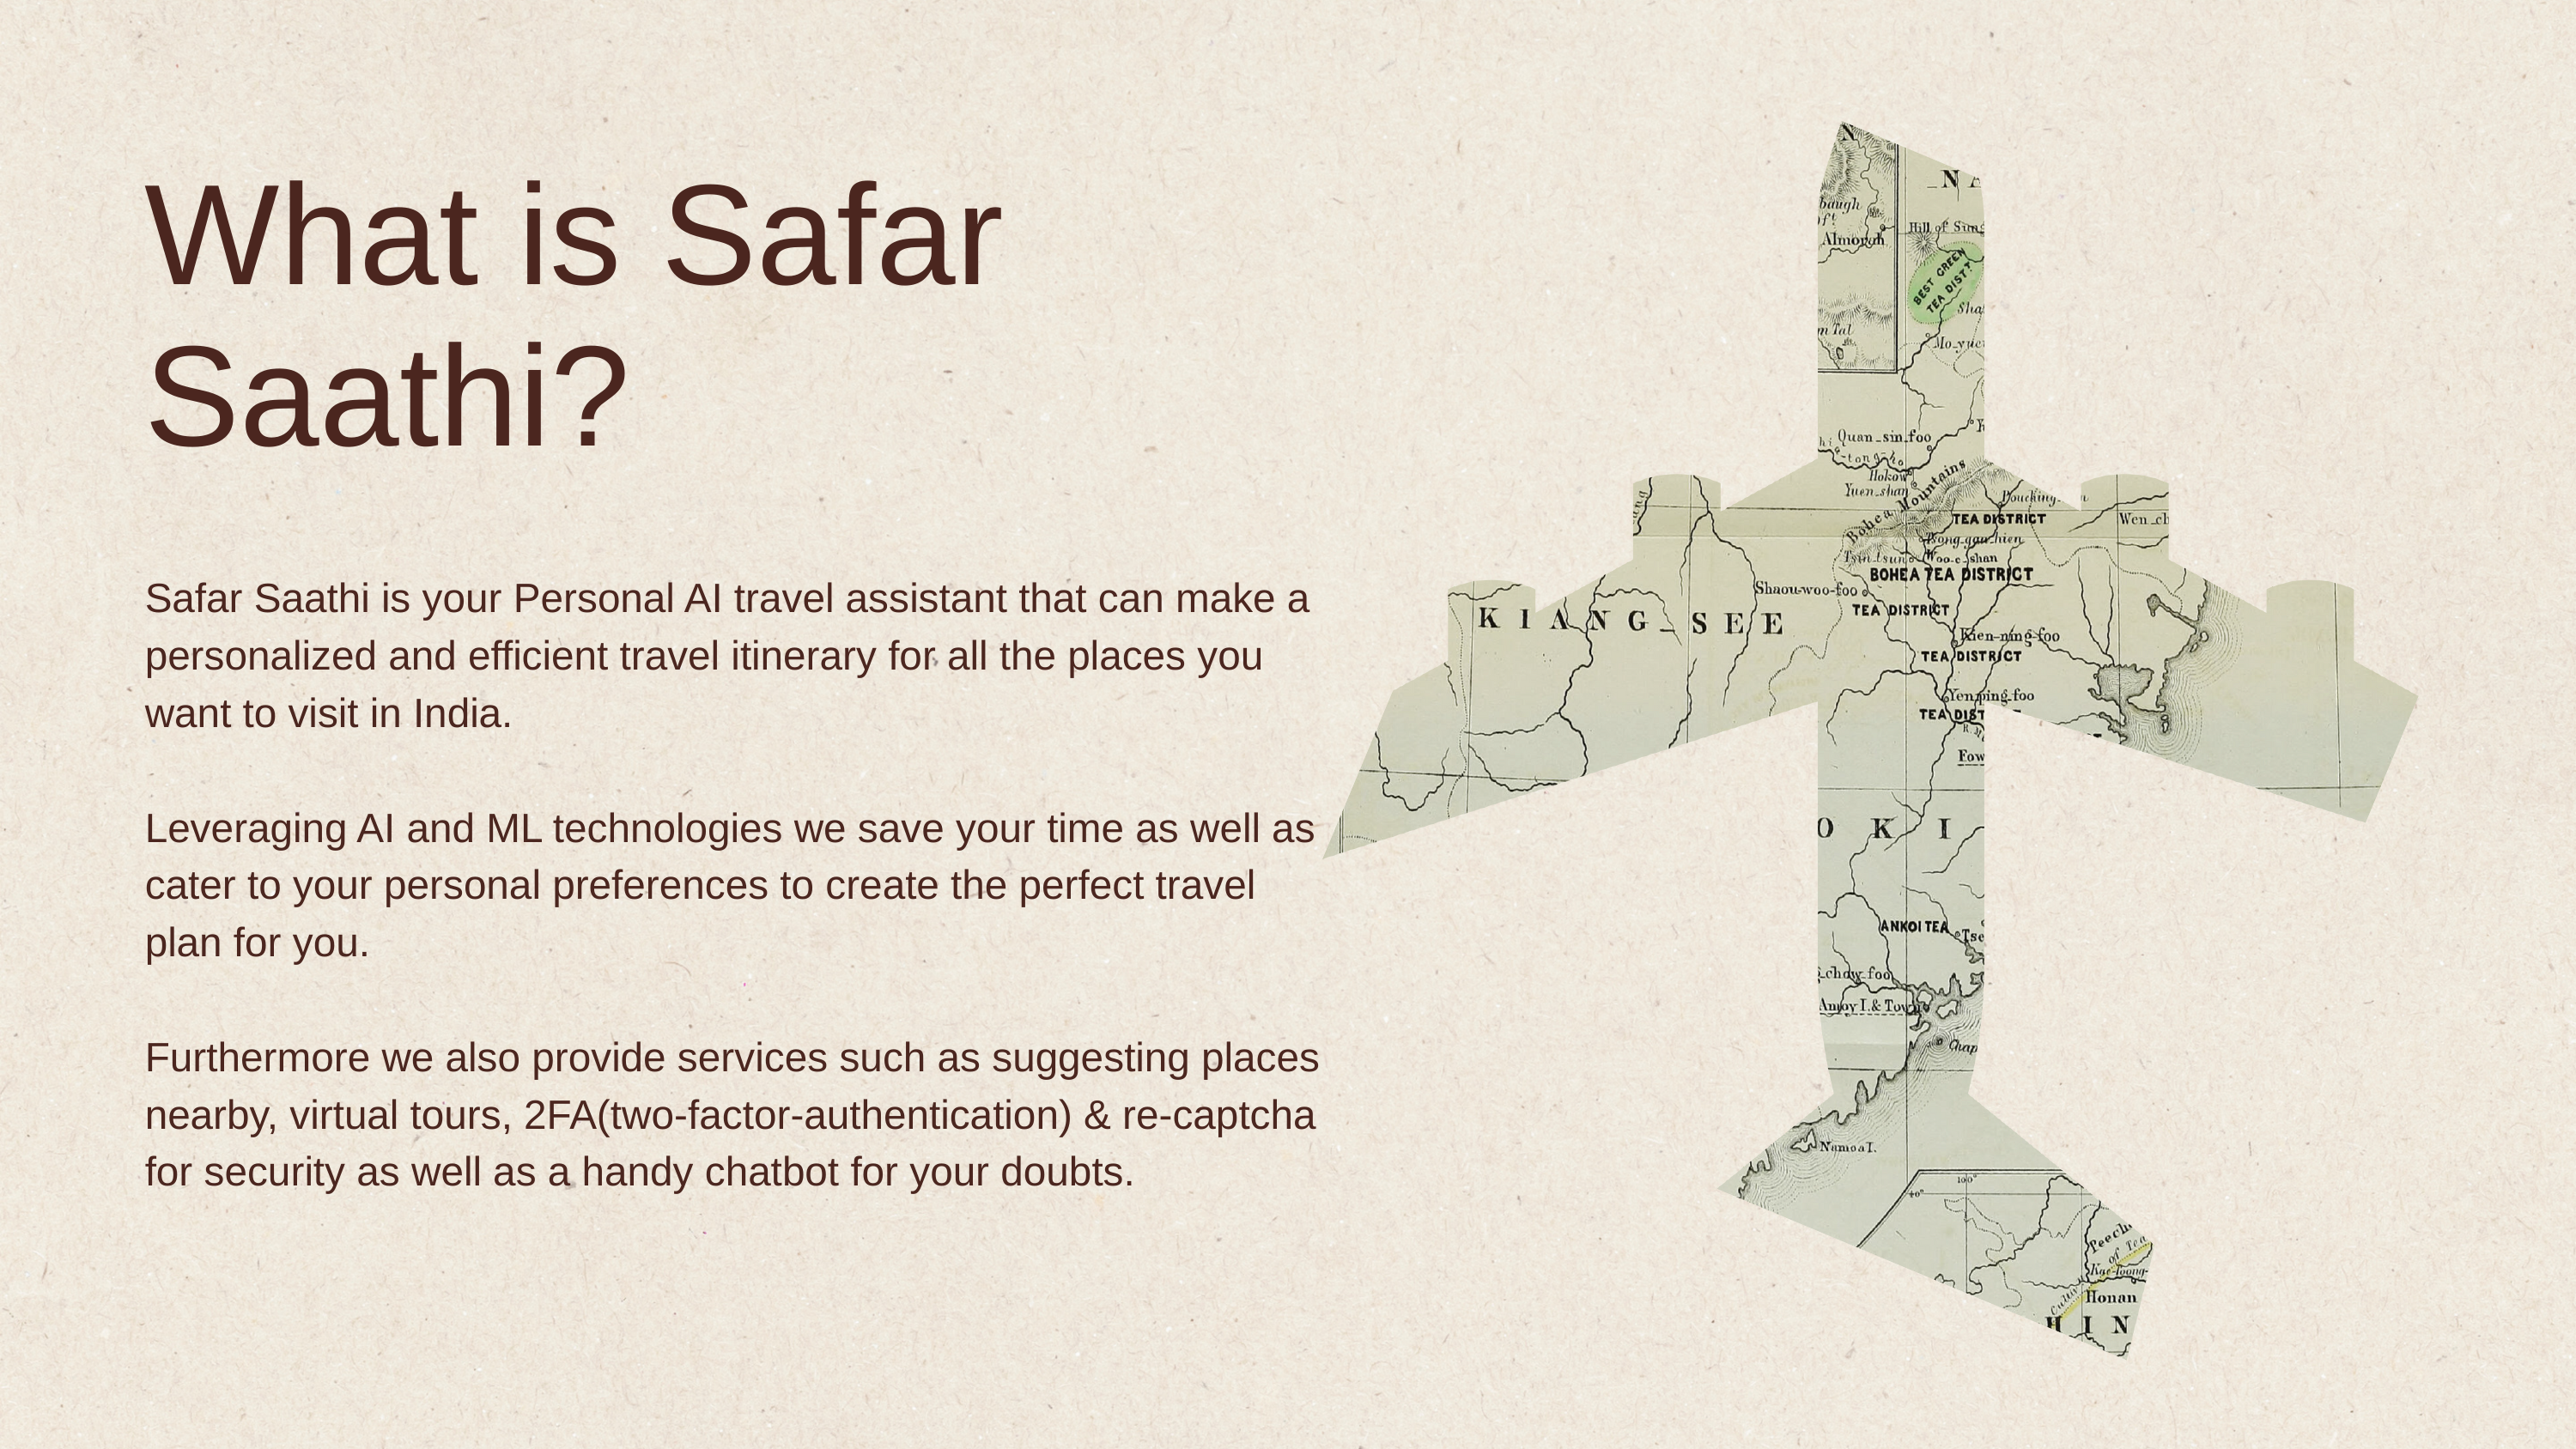

What is Safar Saathi?

Safar Saathi is your Personal AI travel assistant that can make a personalized and efficient travel itinerary for all the places you want to visit in India.

Leveraging AI and ML technologies we save your time as well as cater to your personal preferences to create the perfect travel plan for you.

Furthermore we also provide services such as suggesting places nearby, virtual tours, 2FA(two-factor-authentication) & re-captcha for security as well as a handy chatbot for your doubts.